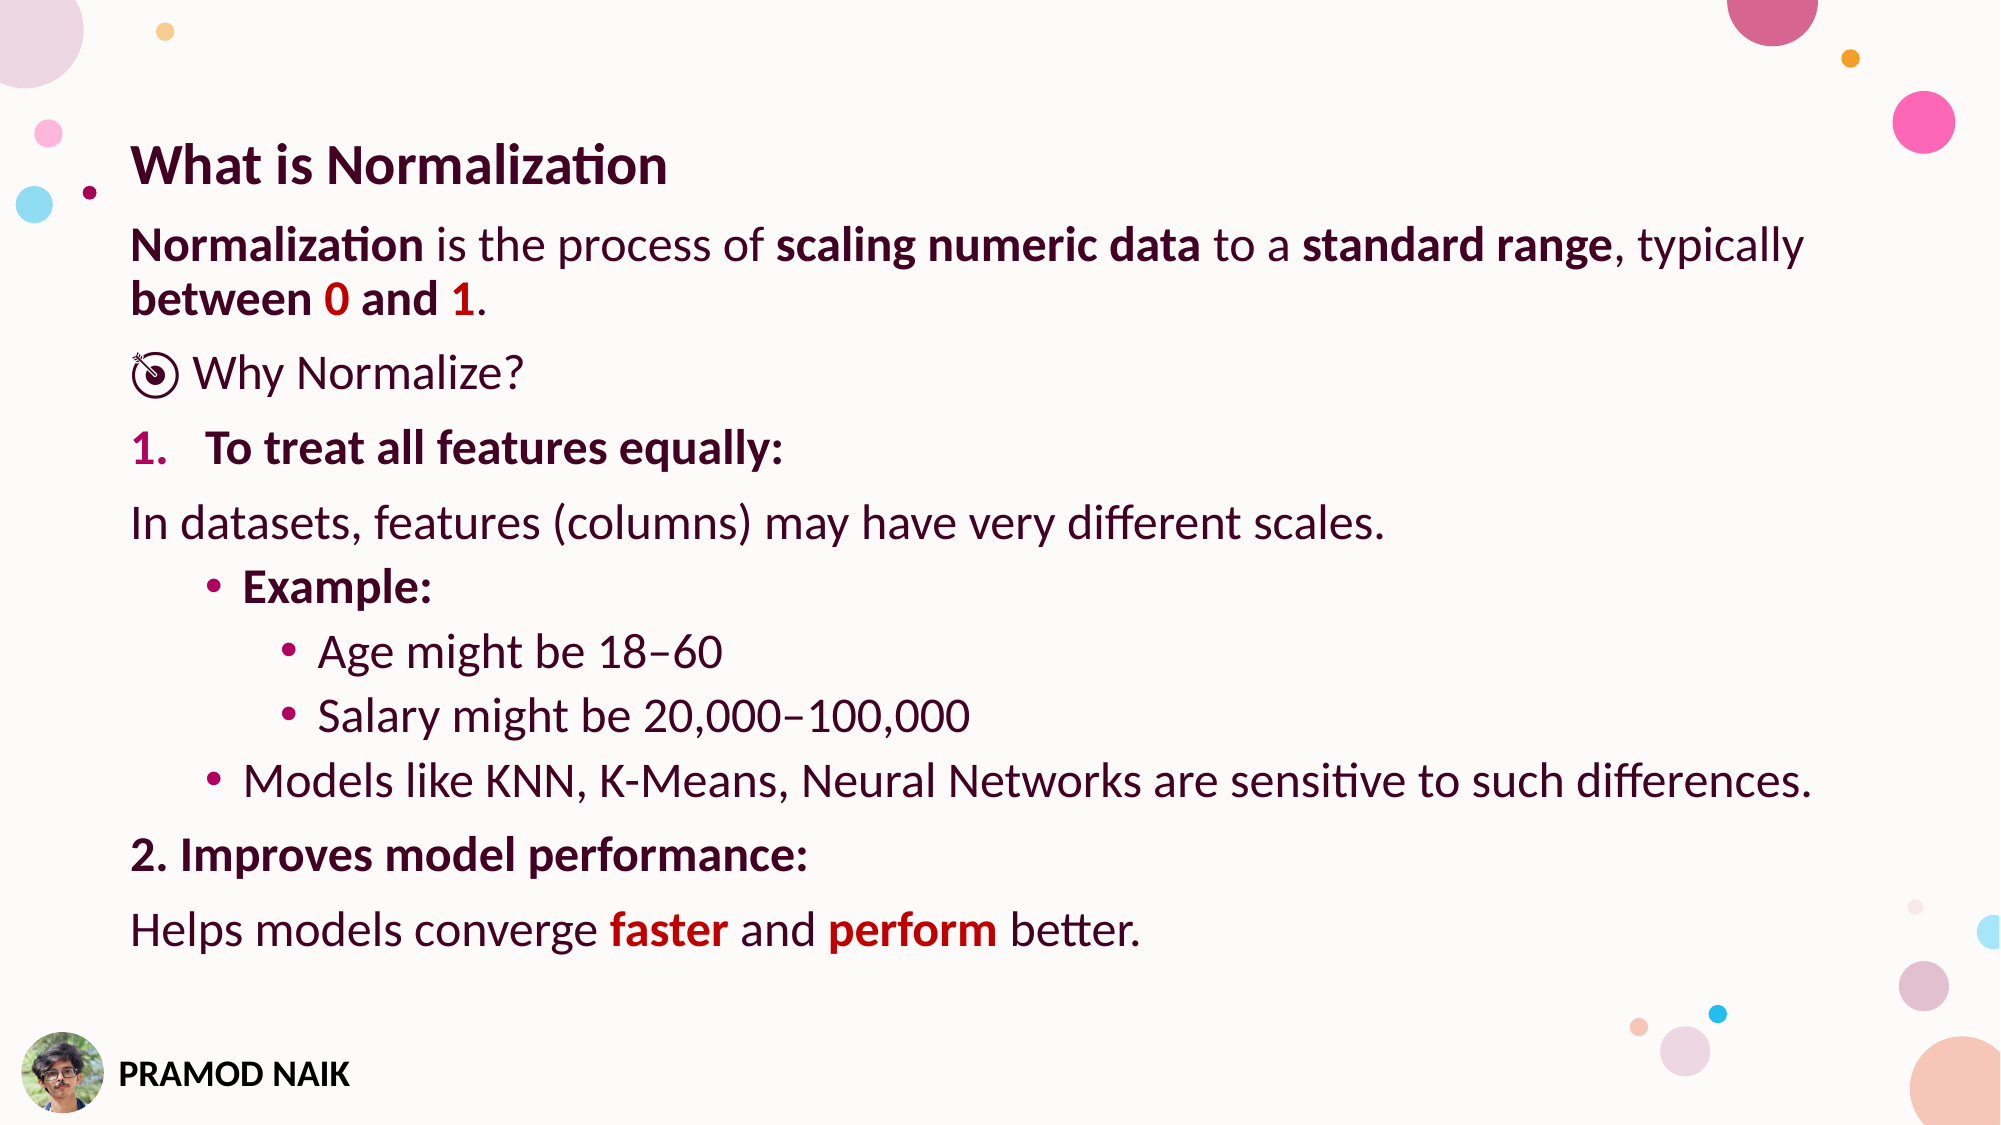

What is Normalization
Normalization is the process of scaling numeric data to a standard range, typically between 0 and 1.
🎯 Why Normalize?
To treat all features equally:
In datasets, features (columns) may have very different scales.
Example:
Age might be 18–60
Salary might be 20,000–100,000
Models like KNN, K-Means, Neural Networks are sensitive to such differences.
2. Improves model performance:
Helps models converge faster and perform better.